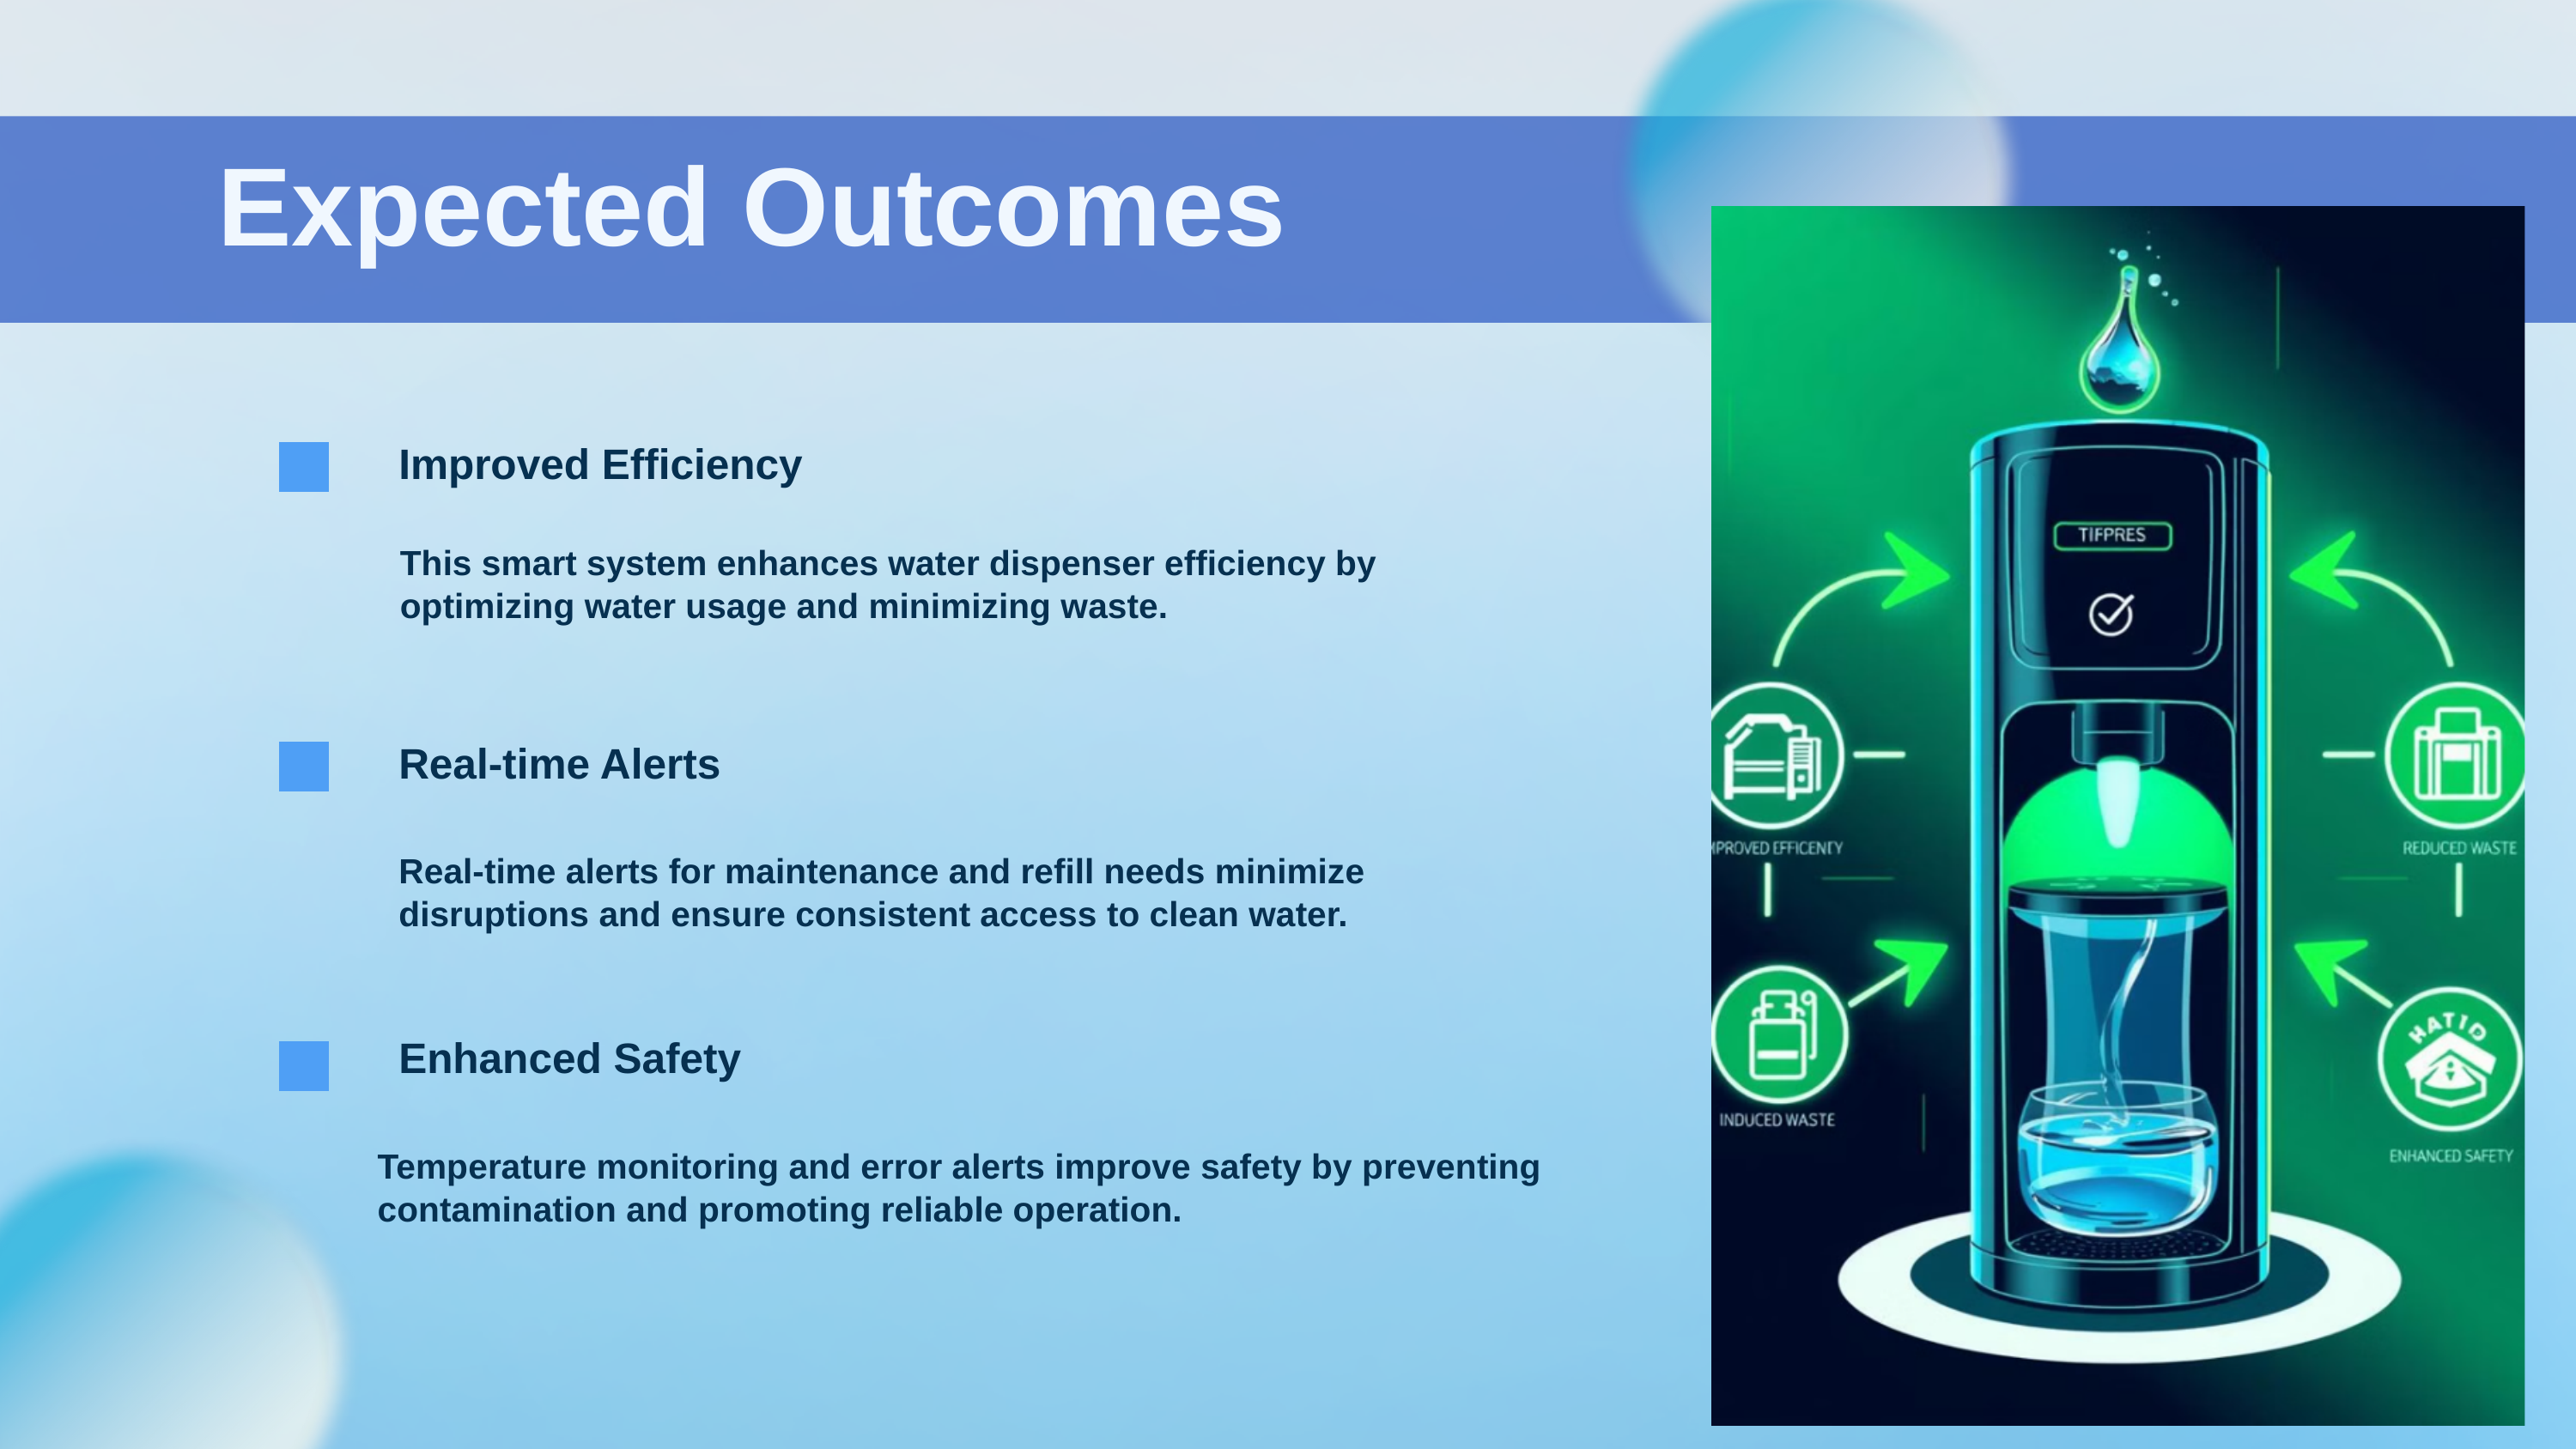

Expected Outcomes

Improved Efficiency

This smart system enhances water dispenser efficiency by optimizing water usage and minimizing waste.

Real-time Alerts

Real-time alerts for maintenance and refill needs minimize disruptions and ensure consistent access to clean water.

Enhanced Safety

Temperature monitoring and error alerts improve safety by preventing contamination and promoting reliable operation.